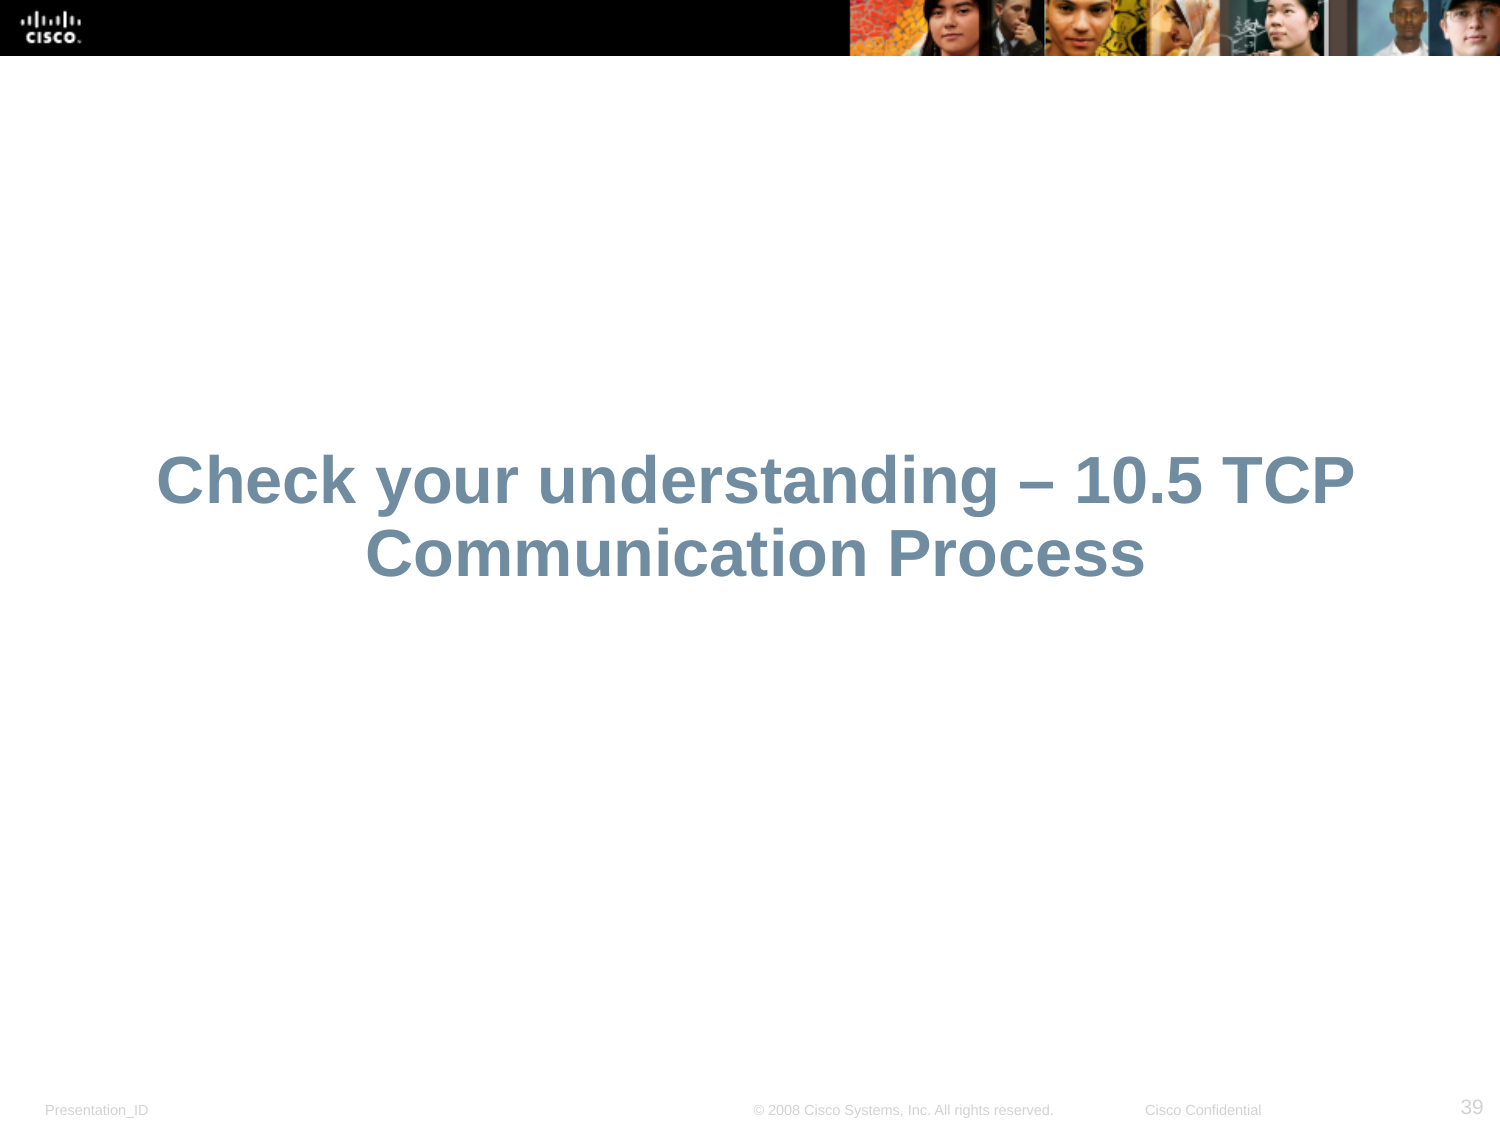

# Check your understanding – 10.5 TCP Communication Process